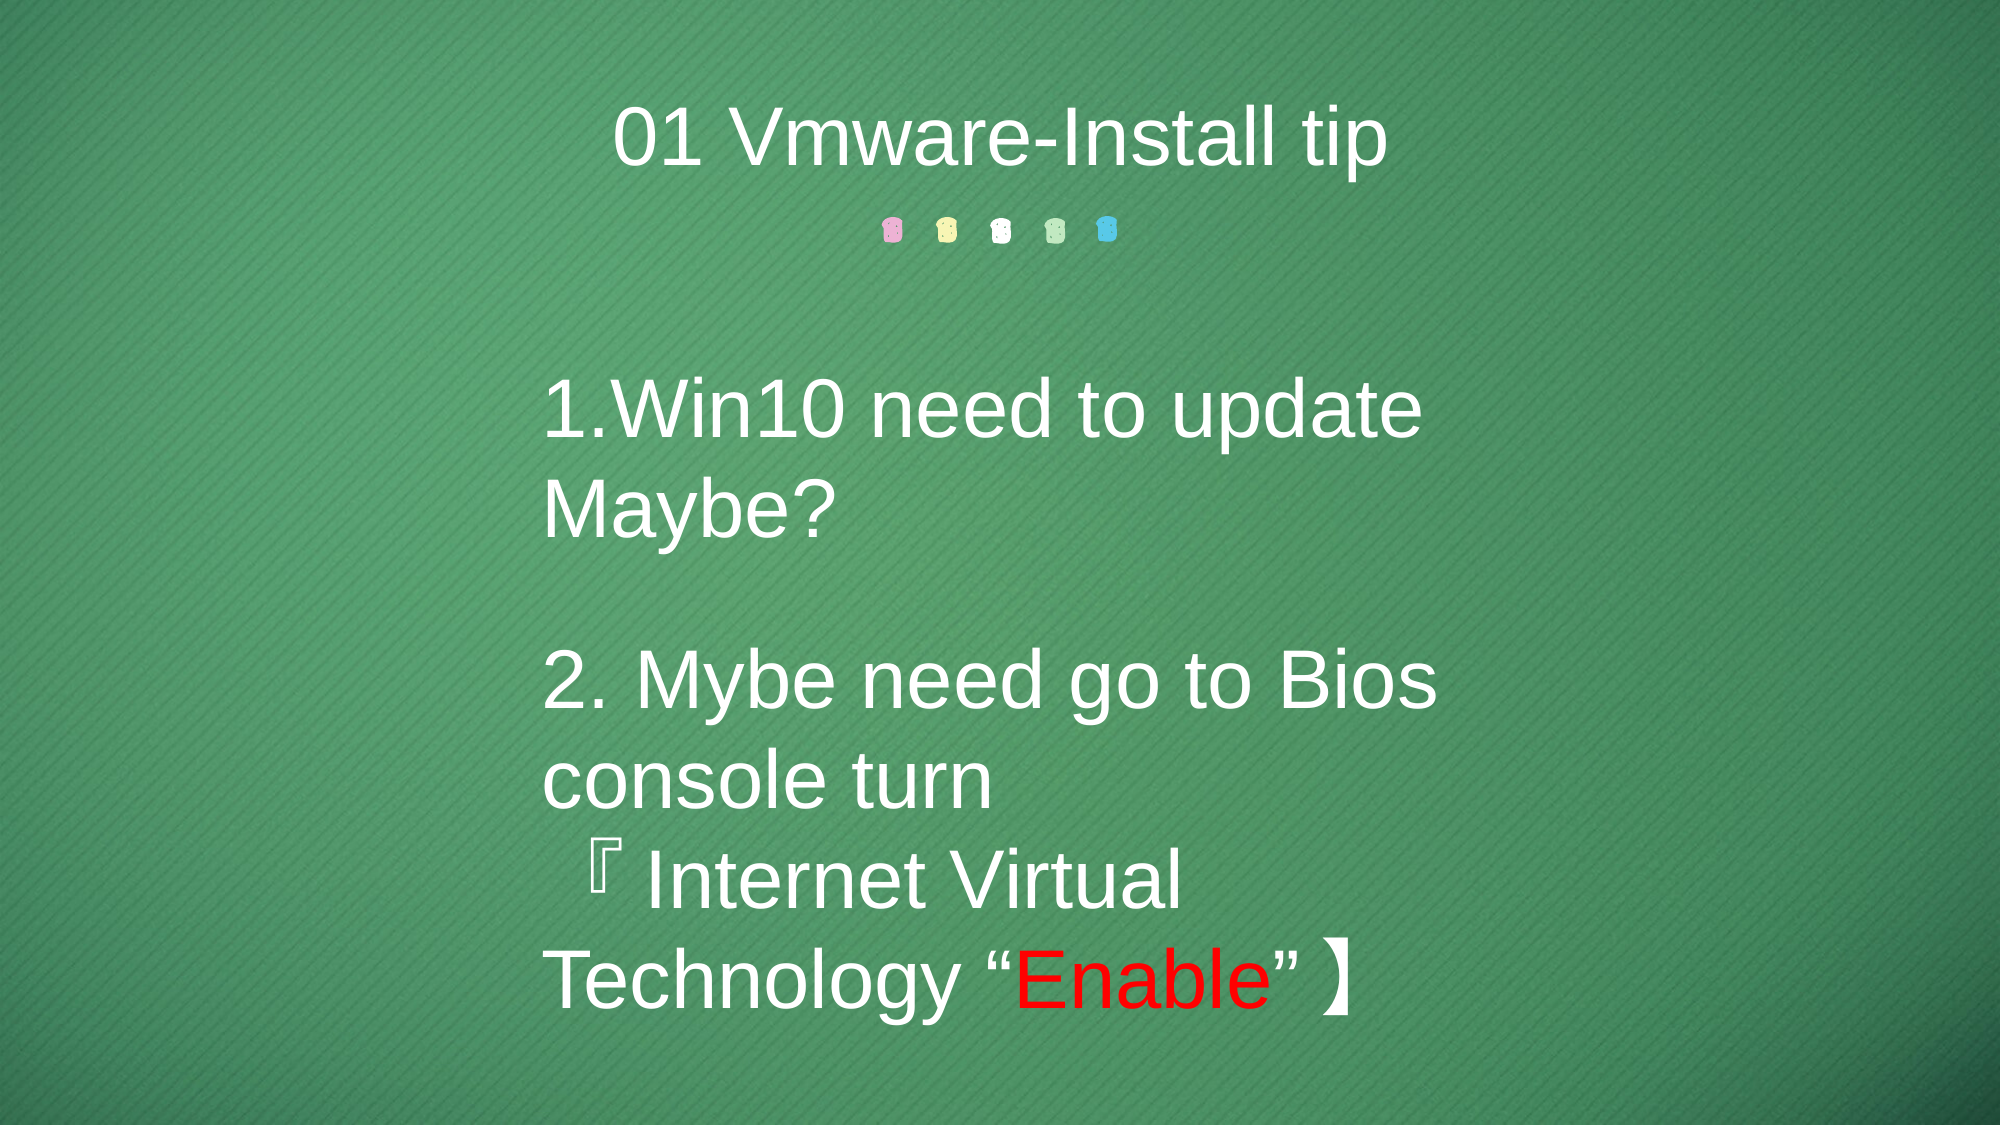

01 Vmware-Install tip

1.Win10 need to update
Maybe?
2. Mybe need go to Bios console turn
『Internet Virtual Technology “Enable”】